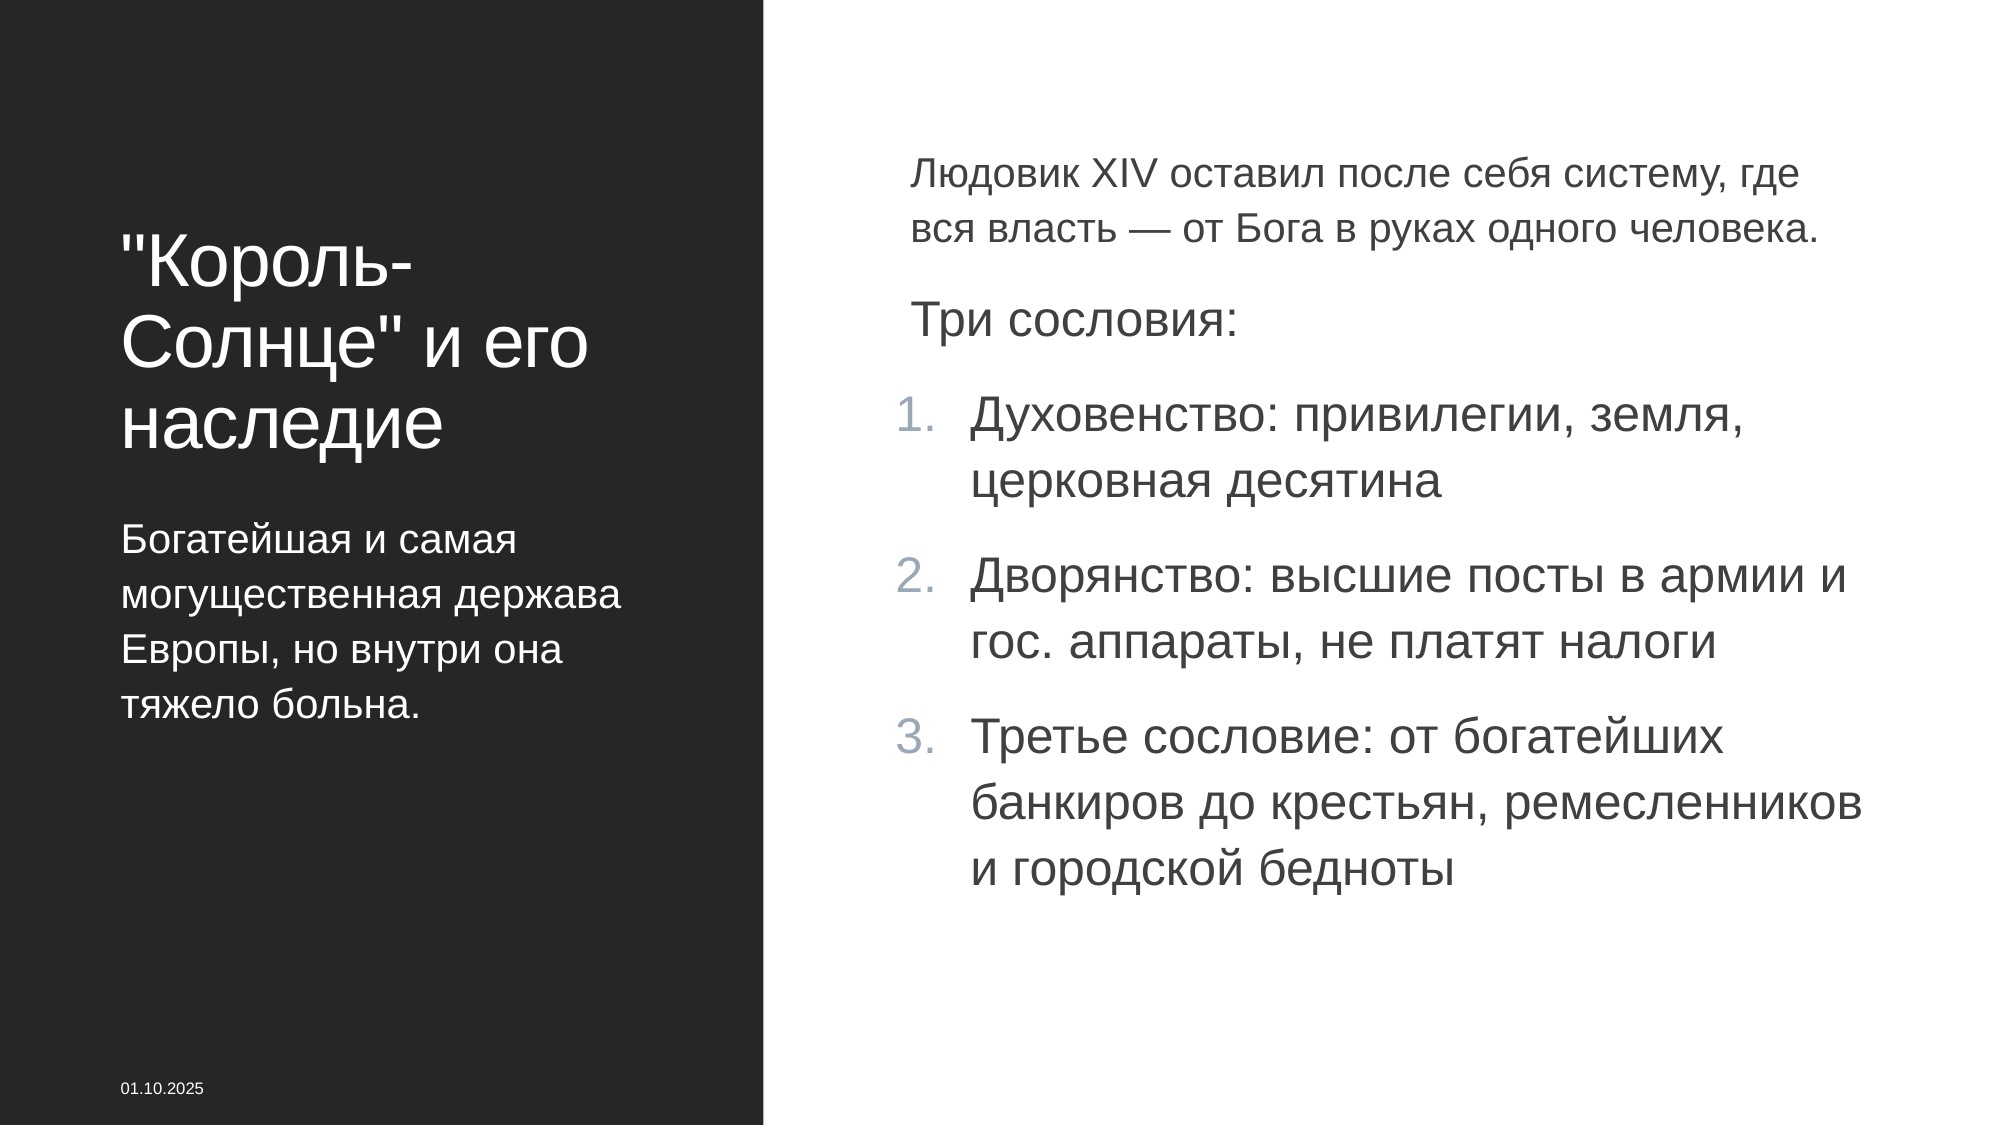

# "Король-Солнце" и его наследие
Людовик XIV оставил после себя систему, где вся власть — от Бога в руках одного человека.
Три сословия:
Духовенство: привилегии, земля, церковная десятина
Дворянство: высшие посты в армии и гос. аппараты, не платят налоги
Третье сословие: от богатейших банкиров до крестьян, ремесленников и городской бедноты
Богатейшая и самая могущественная держава Европы, но внутри она тяжело больна.
01.10.2025